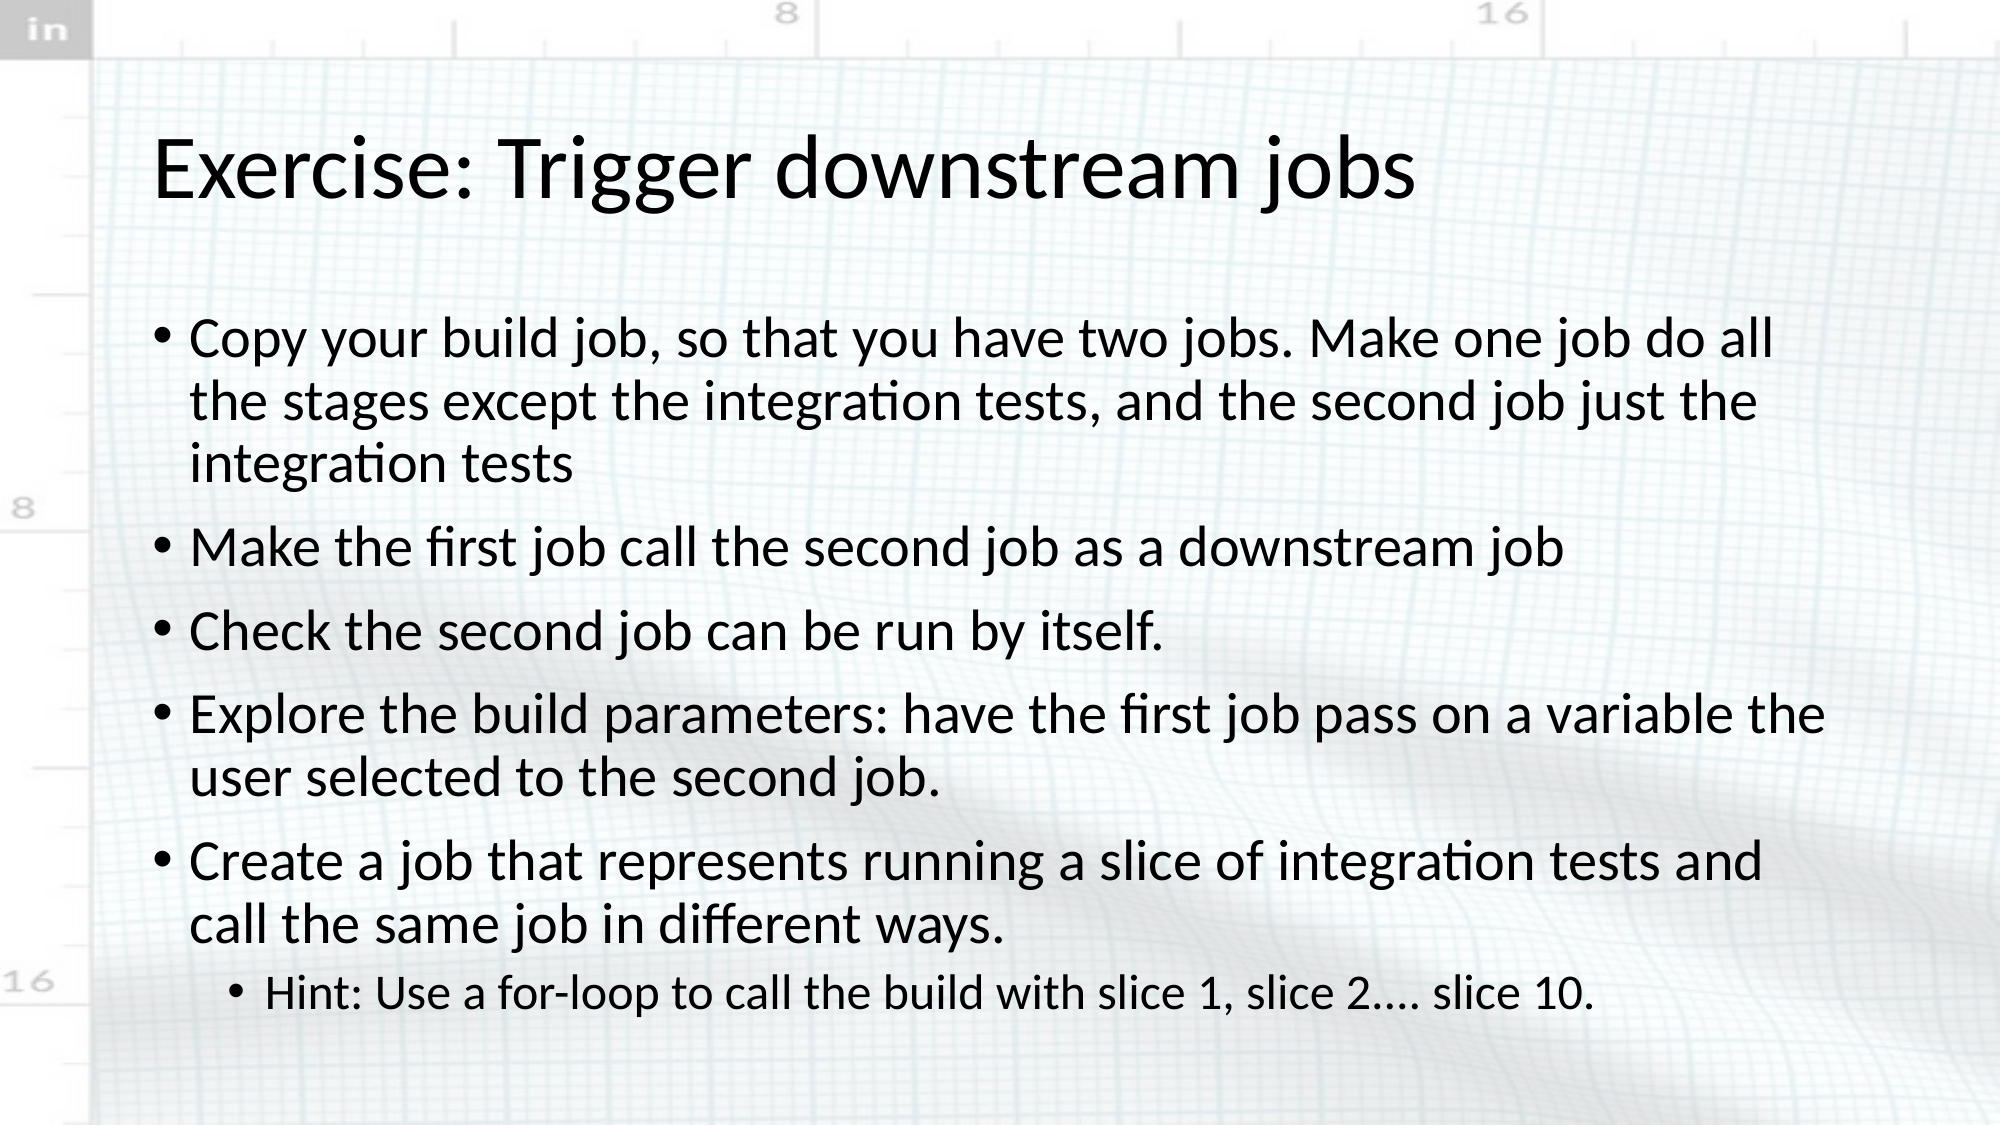

# Exercise: Trigger downstream jobs
Copy your build job, so that you have two jobs. Make one job do all the stages except the integration tests, and the second job just the integration tests
Make the first job call the second job as a downstream job
Check the second job can be run by itself.
Explore the build parameters: have the first job pass on a variable the user selected to the second job.
Create a job that represents running a slice of integration tests and call the same job in different ways.
Hint: Use a for-loop to call the build with slice 1, slice 2.... slice 10.